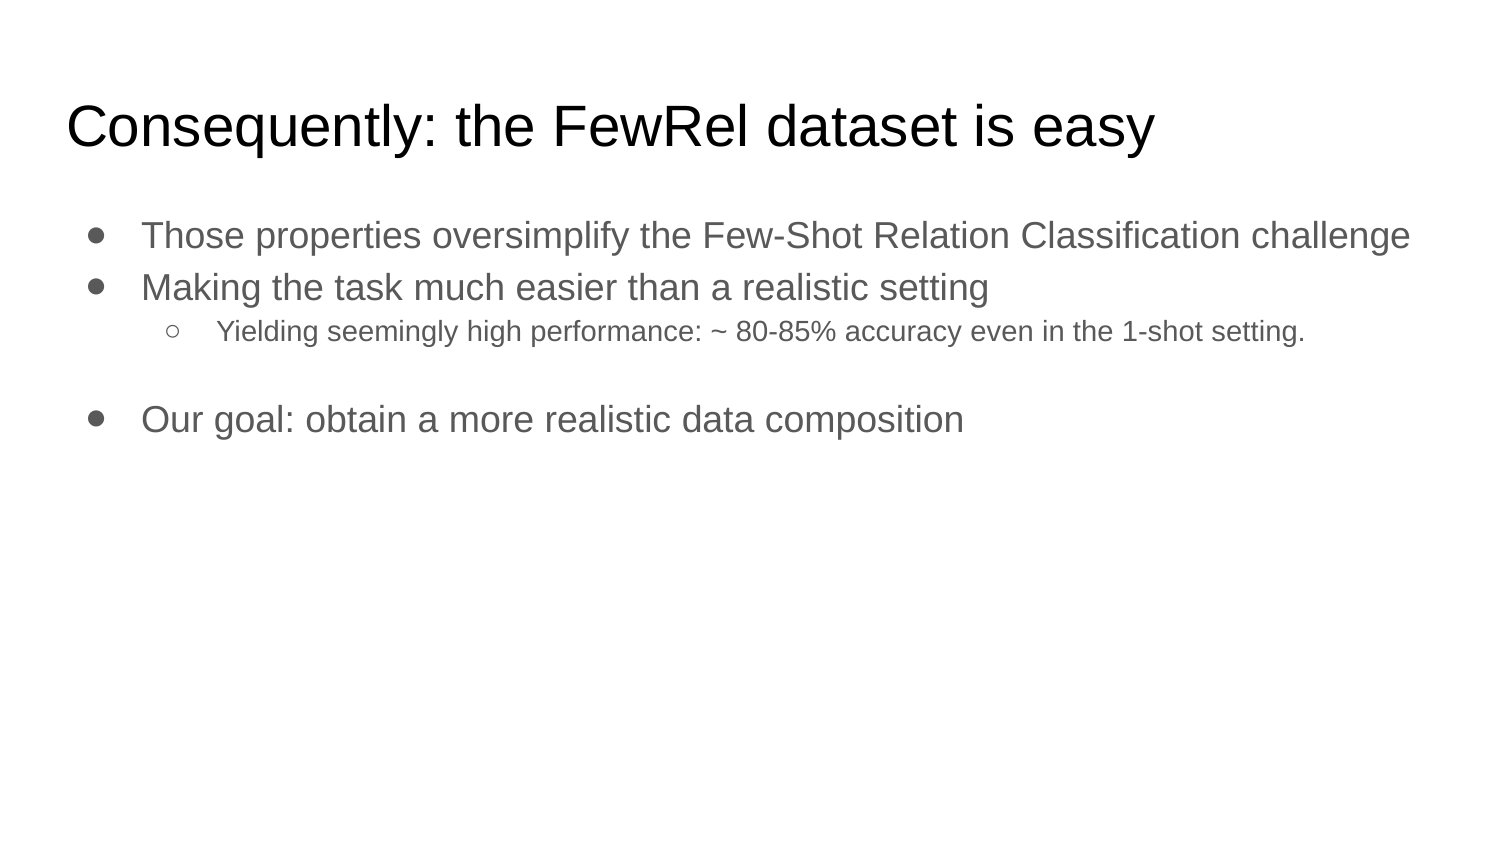

# Consequently: the FewRel dataset is easy
Those properties oversimplify the Few-Shot Relation Classification challenge
Making the task much easier than a realistic setting
Yielding seemingly high performance: ~ 80-85% accuracy even in the 1-shot setting.
Our goal: obtain a more realistic data composition